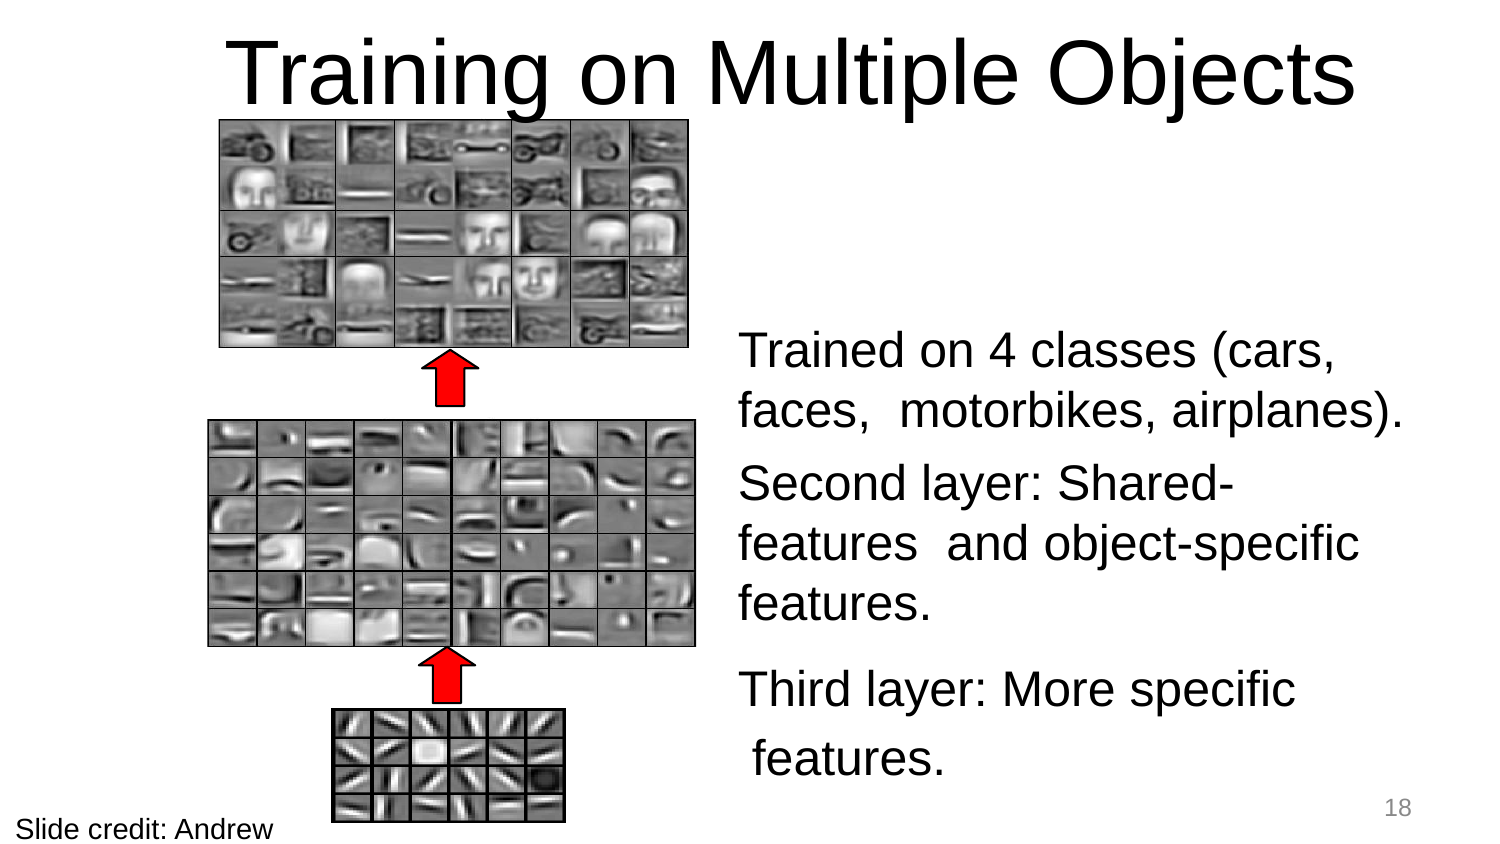

# Training on Multiple Objects

Trained on 4 classes (cars, faces,  motorbikes, airplanes).
Second layer: Shared-features  and object-specific features.
Third layer: More specific  features.

18
Slide credit: Andrew Ng